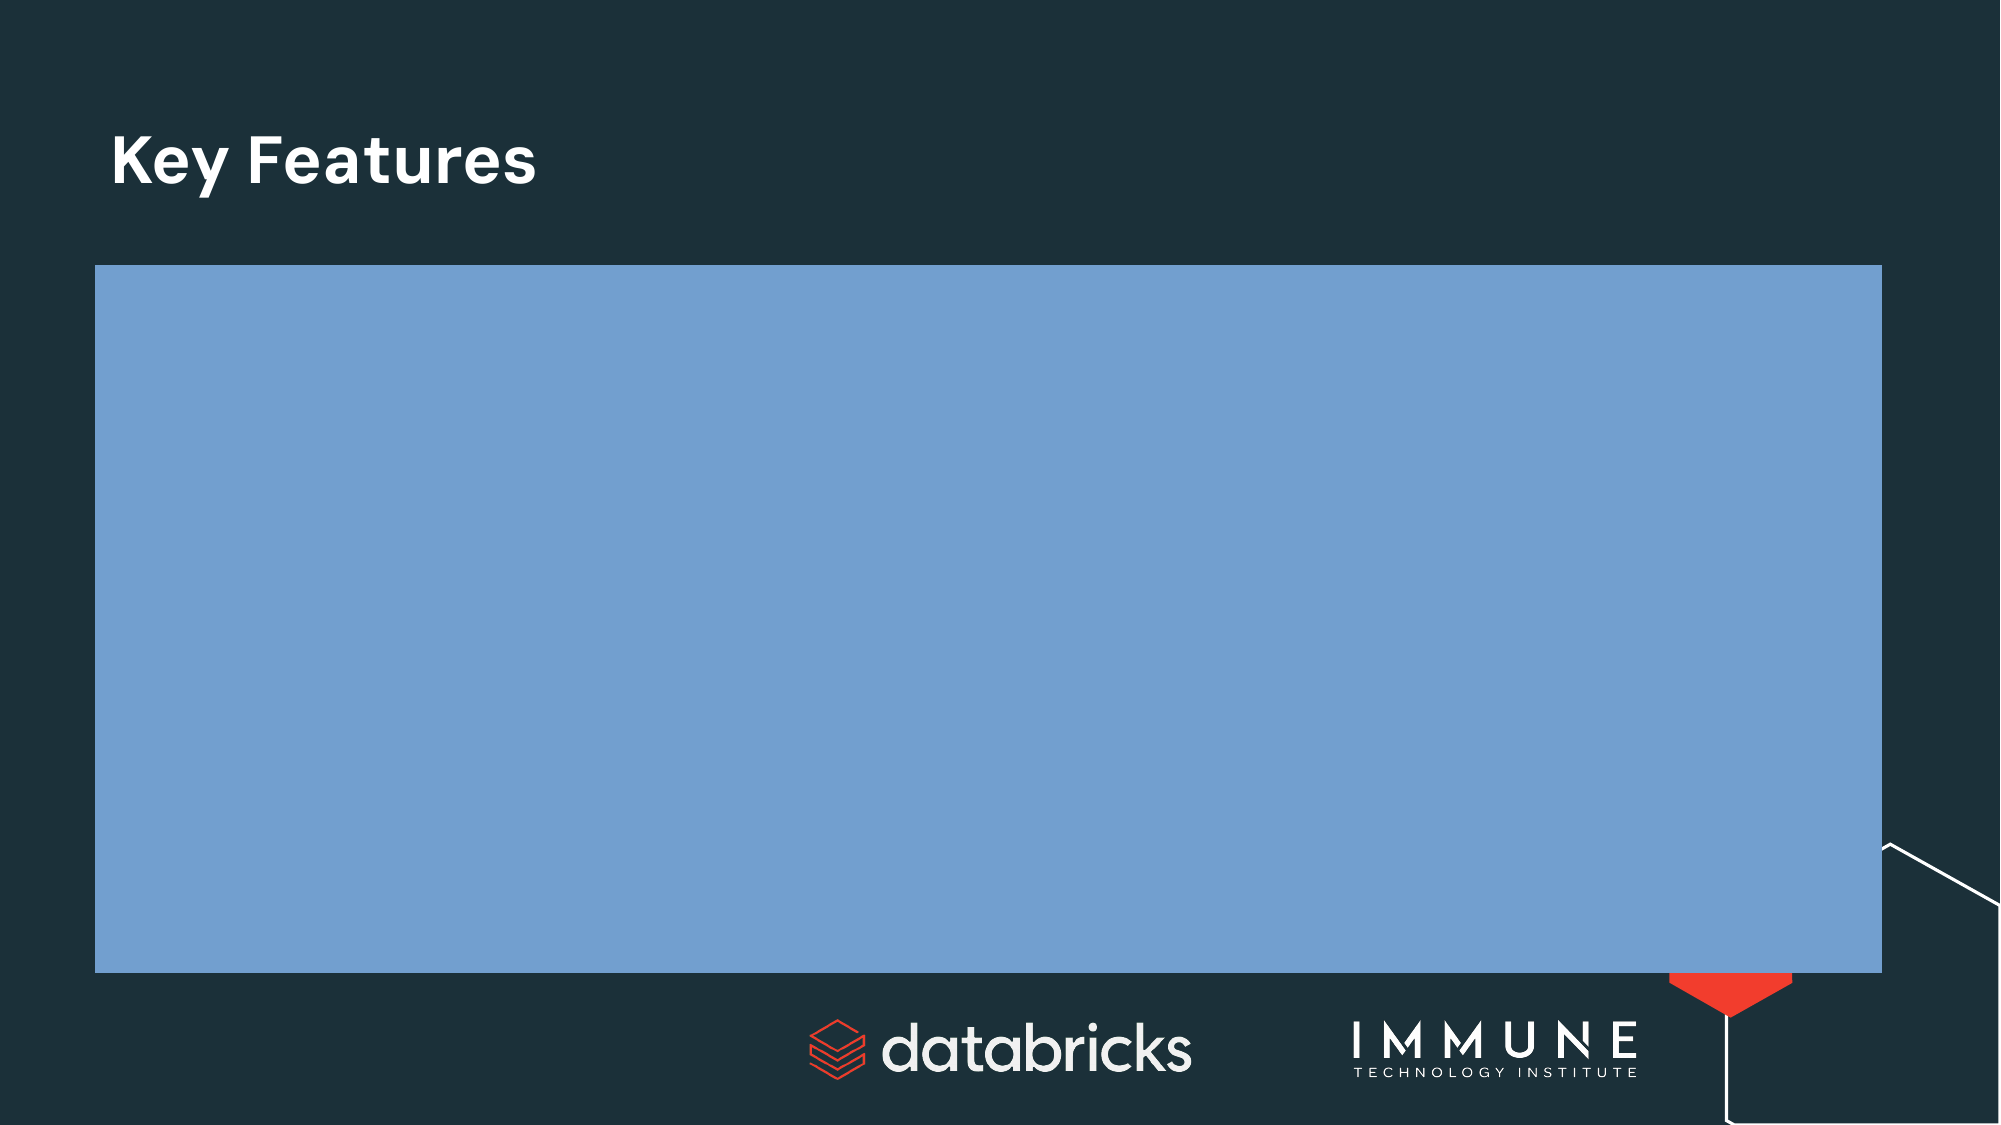

# Key Features
Integración nativa con la nube: Facilita el acceso y análisis de datos almacenados en la nube.
Gestión automática de clusters: Reduce el tiempo y la complejidad de configurar y mantener clusters de Spark.
Ambiente colaborativo: Permite a los equipos trabajar juntos en notebooks compartidos con soporte para SQL, Python, R, y Scala.
Optimización de rendimiento: Mejoras en la ejecución de Spark para procesar datos más rápido (Databricks Runtime, Autoscaling, Photon, Catalyst optimized)
Seguridad avanzada: Incluye características de seguridad de nivel empresarial para proteger los datos y cumplir con regulaciones (Data Encryption, RBAC y MFA, Integración con ID corporativa (Azure AD, etc...), VNets)
Data Governance (Unity Catalog): es un catálogo de gobernanza centralizado para la gestión de metadatos y usuarios, ofreciendo un modelo de permisos unificado a los datos.
Delta Share: Permite el intercambio de datos entre organizaciones utilizando un protocolo estándar